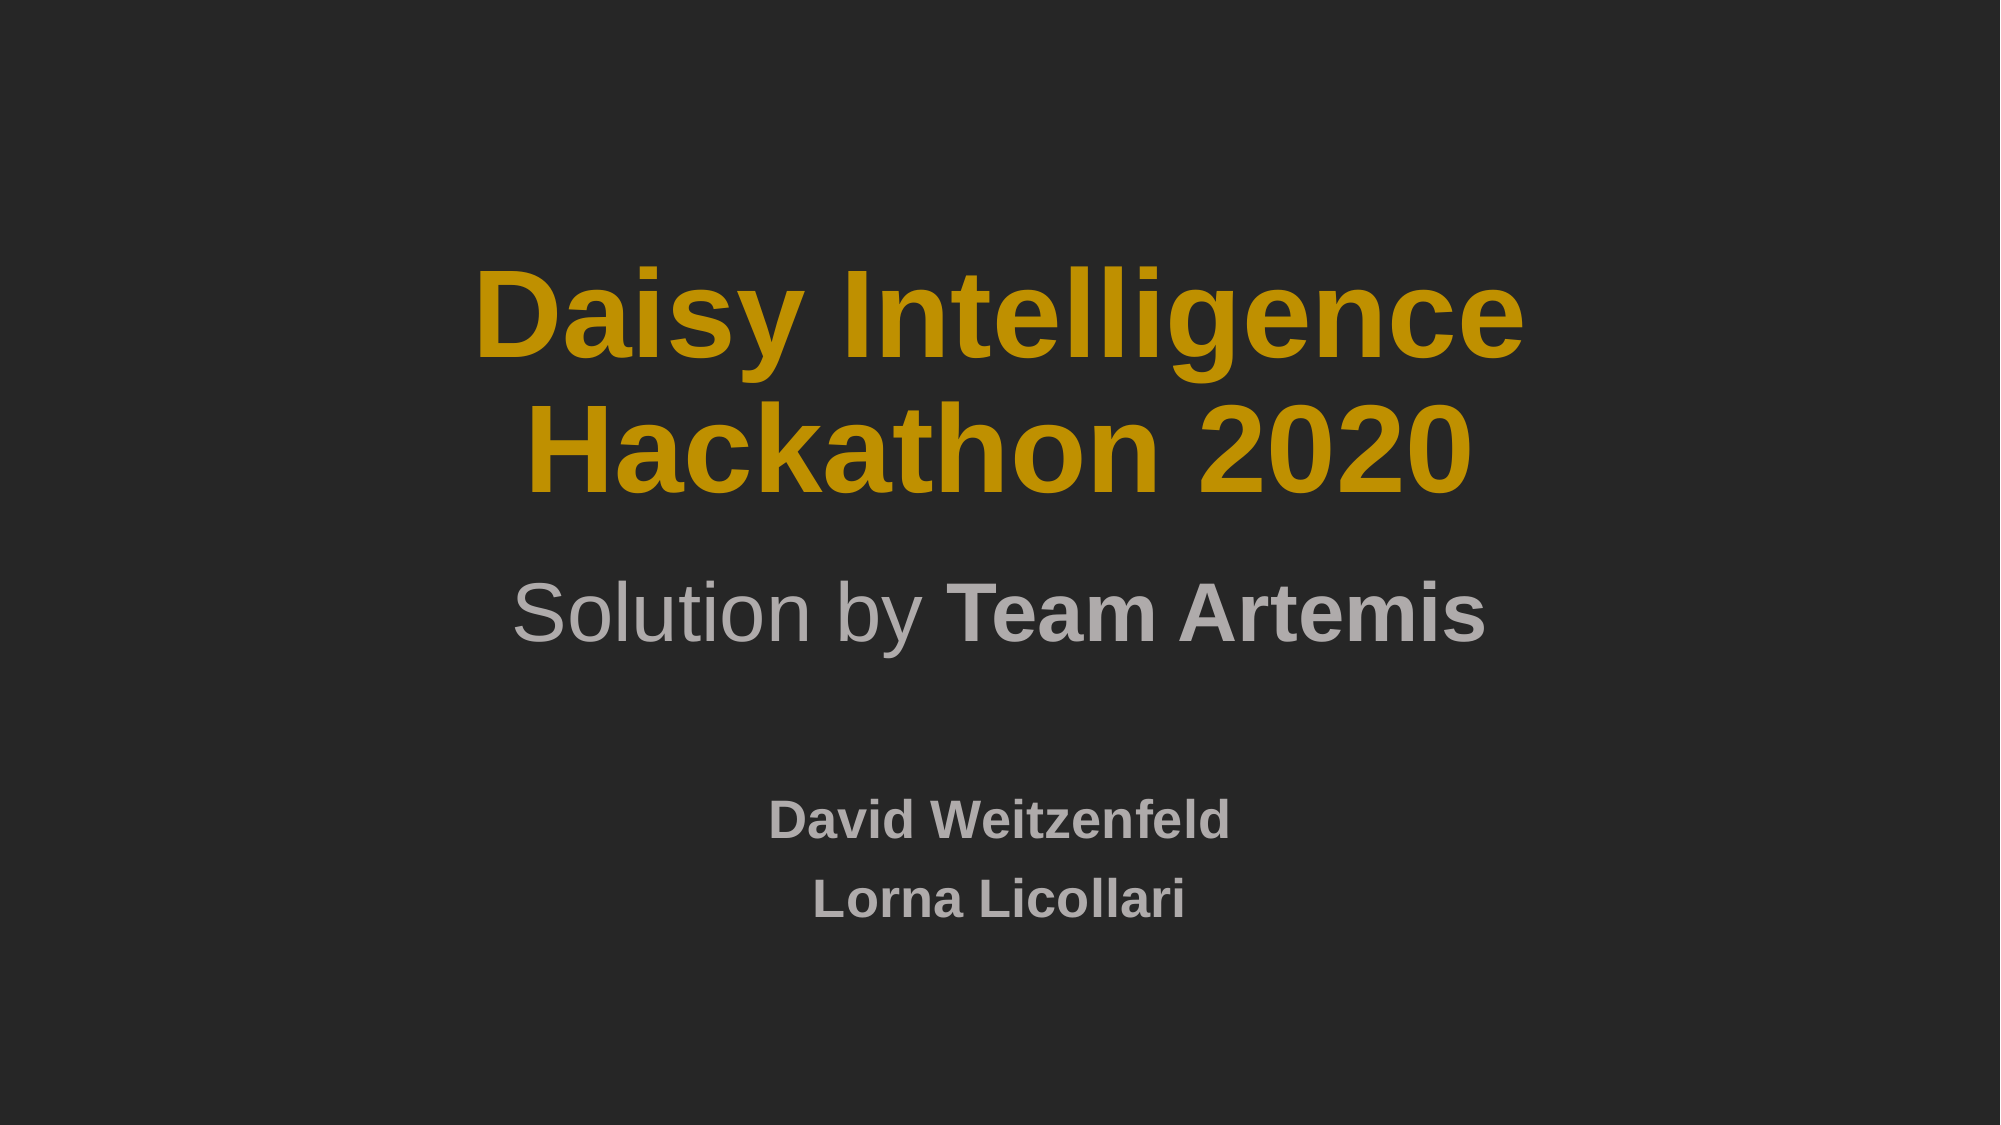

# Daisy Intelligence Hackathon 2020
Solution by Team Artemis

David Weitzenfeld
Lorna Licollari